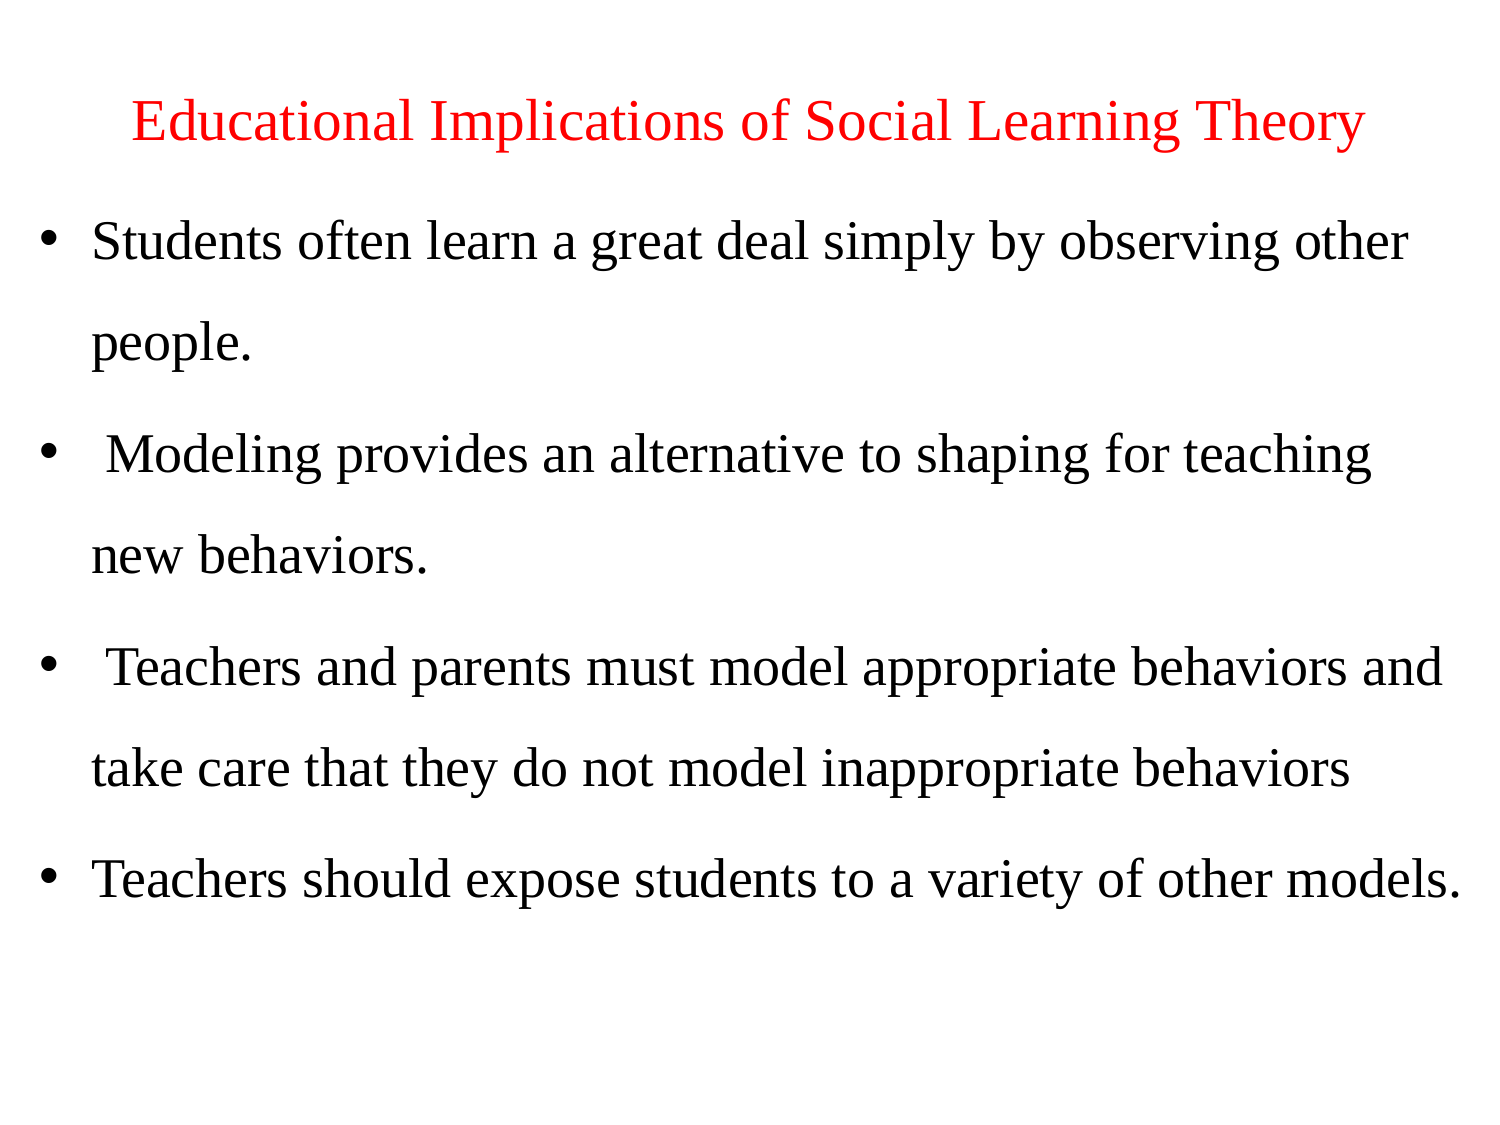

# Educational Implications of Social Learning Theory
Students often learn a great deal simply by observing other people.
 Modeling provides an alternative to shaping for teaching new behaviors.
 Teachers and parents must model appropriate behaviors and take care that they do not model inappropriate behaviors
Teachers should expose students to a variety of other models.